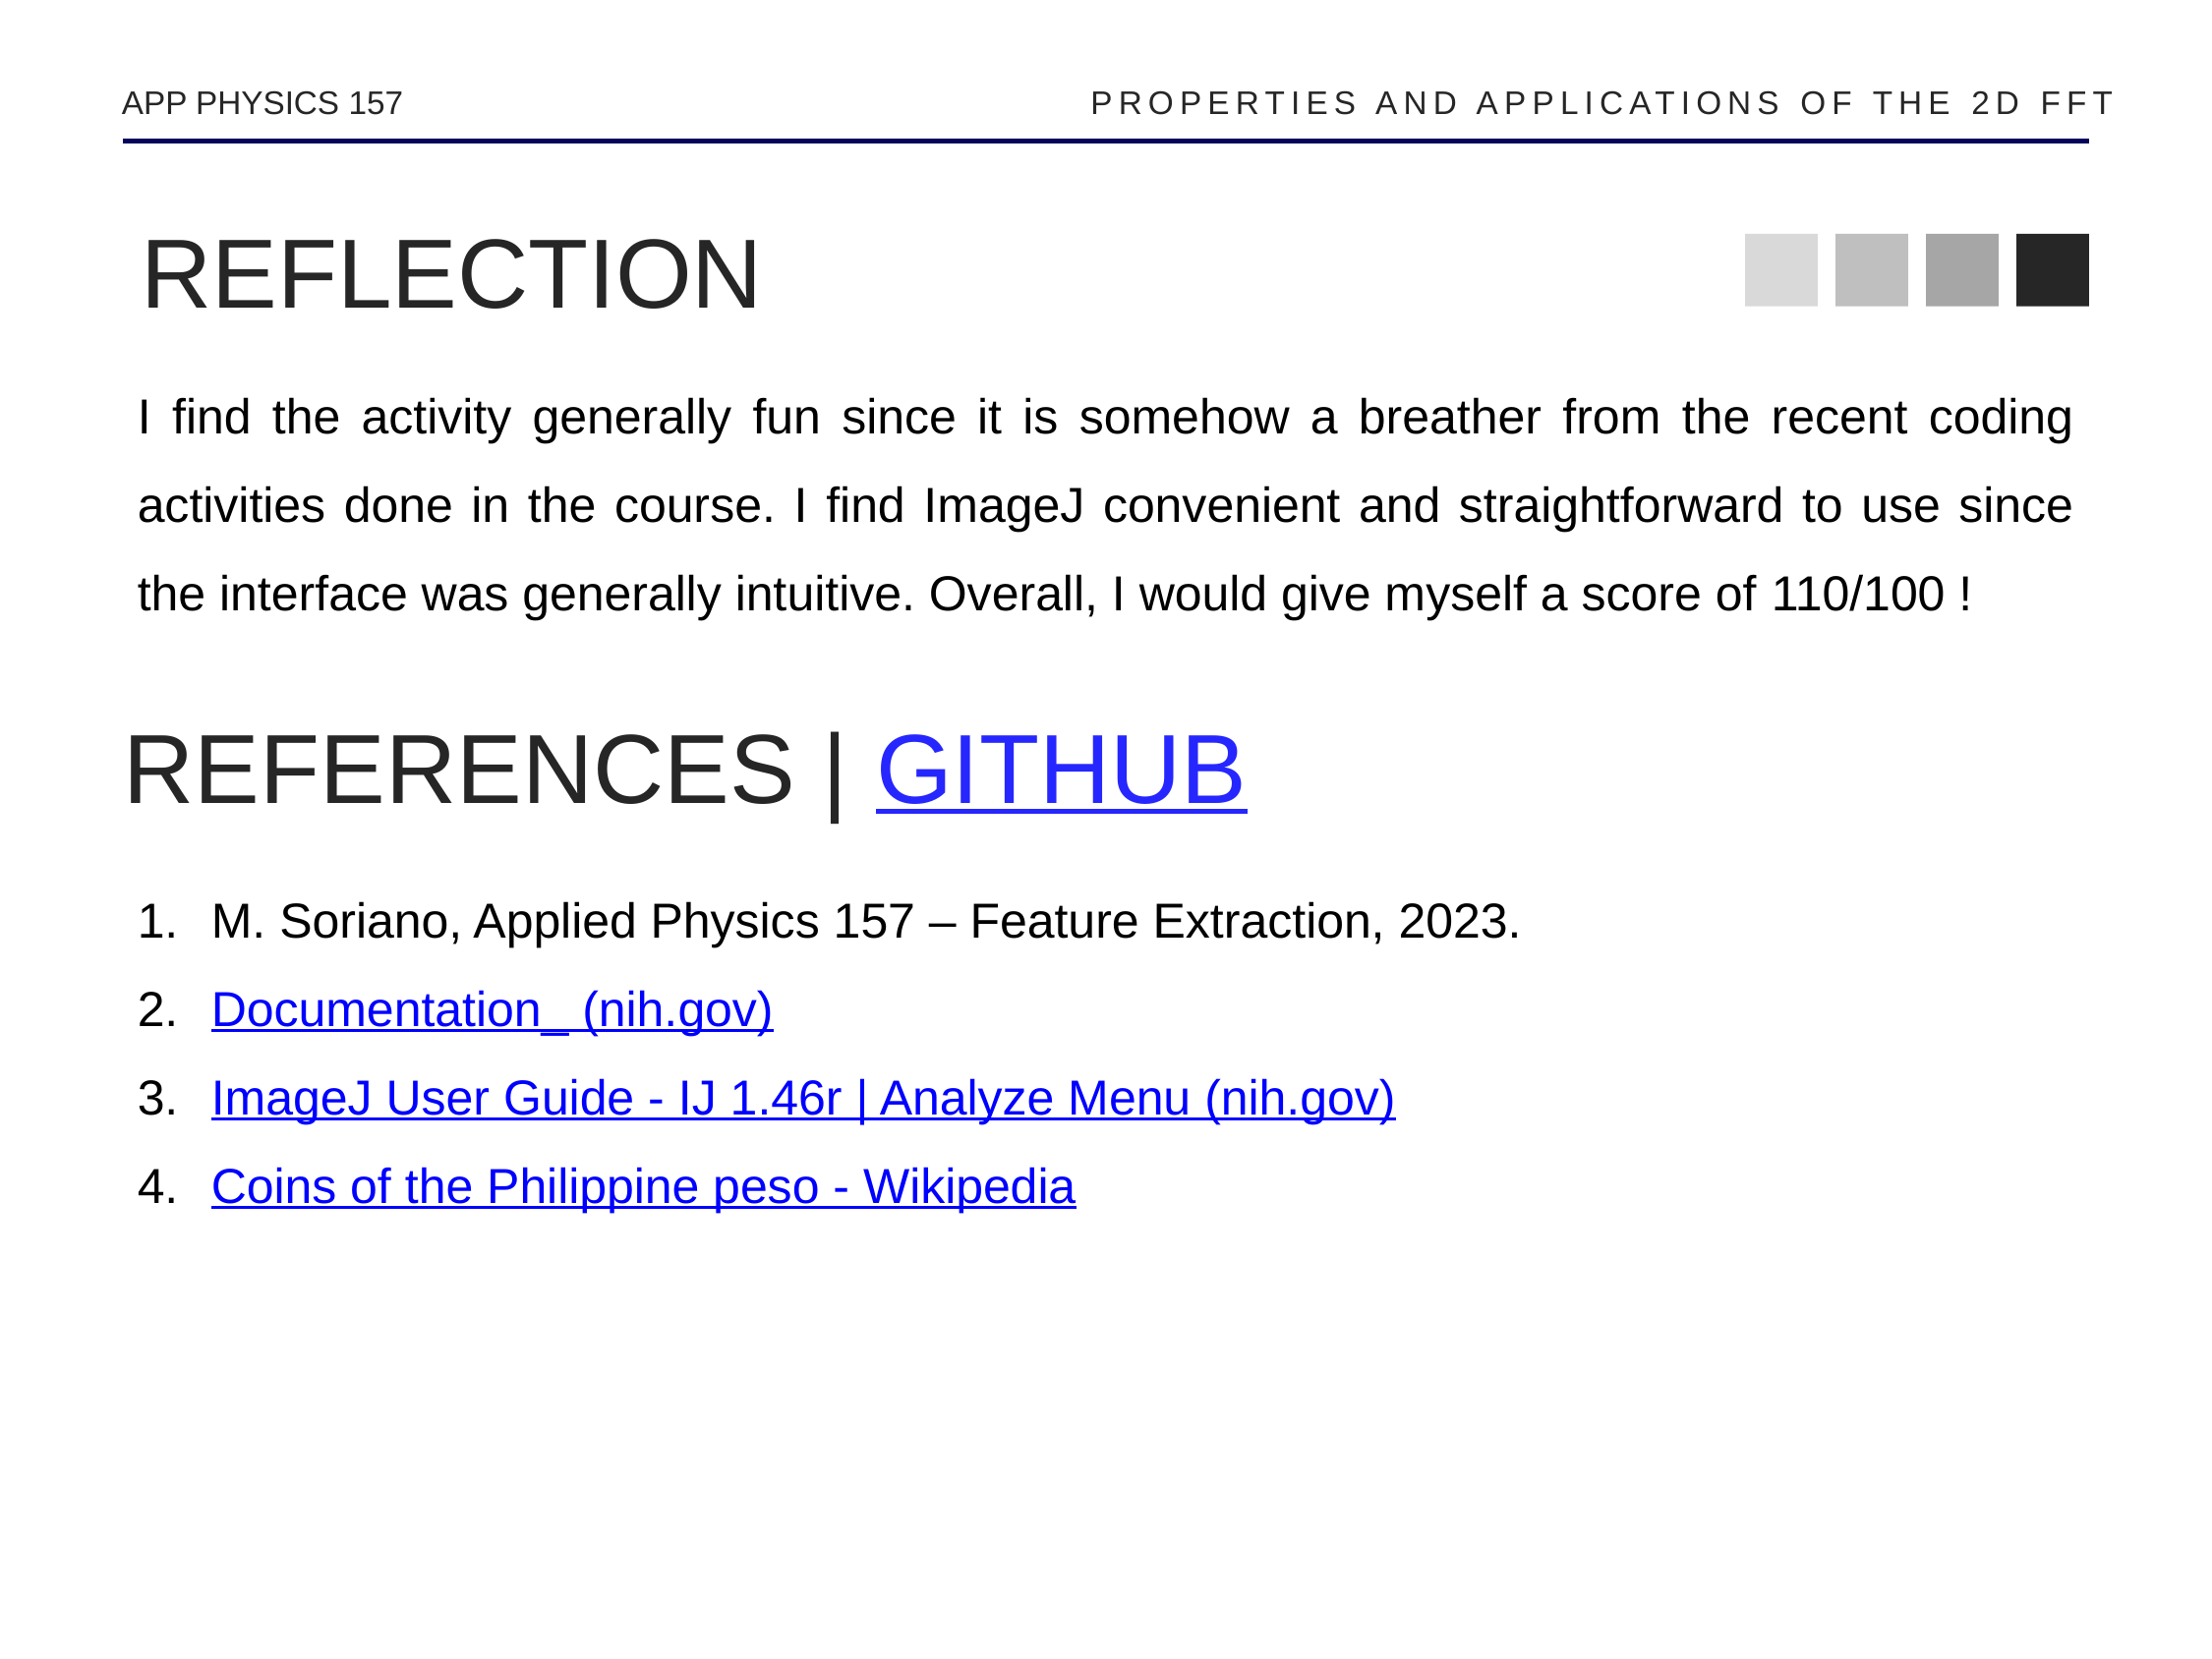

APP PHYSICS 157
PROPERTIES AND APPLICATIONS OF THE 2D FFT

REFLECTION
I find the activity generally fun since it is somehow a breather from the recent coding activities done in the course. I find ImageJ convenient and straightforward to use since the interface was generally intuitive. Overall, I would give myself a score of 110/100 !
REFERENCES | GITHUB
M. Soriano, Applied Physics 157 – Feature Extraction, 2023.
Documentation_ (nih.gov)
ImageJ User Guide - IJ 1.46r | Analyze Menu (nih.gov)
Coins of the Philippine peso - Wikipedia